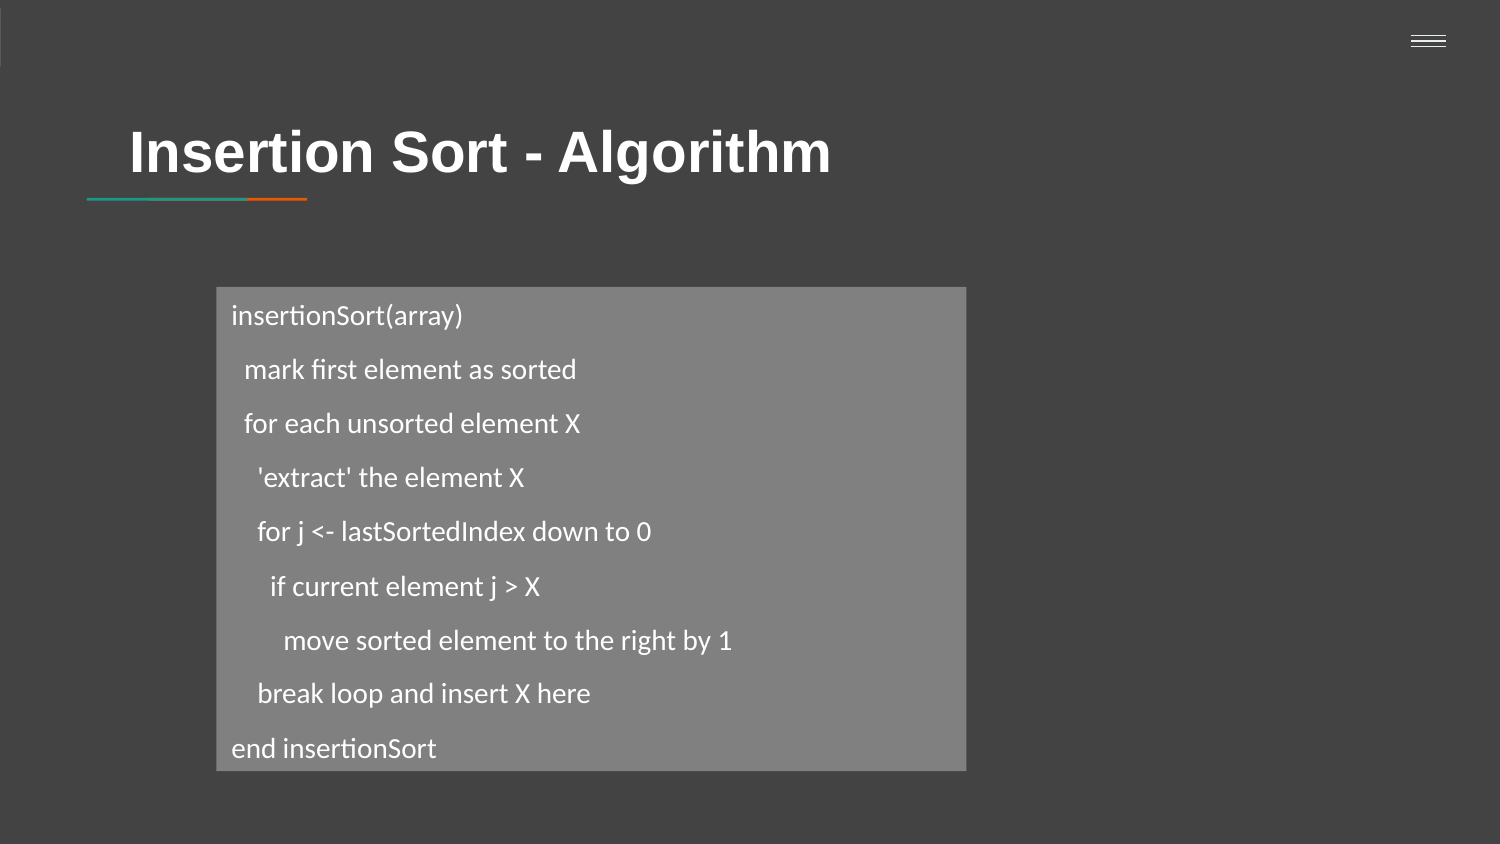

# Insertion Sort - Algorithm
insertionSort(array)
  mark first element as sorted
  for each unsorted element X
    'extract' the element X
    for j <- lastSortedIndex down to 0
      if current element j > X
        move sorted element to the right by 1
    break loop and insert X here
end insertionSort